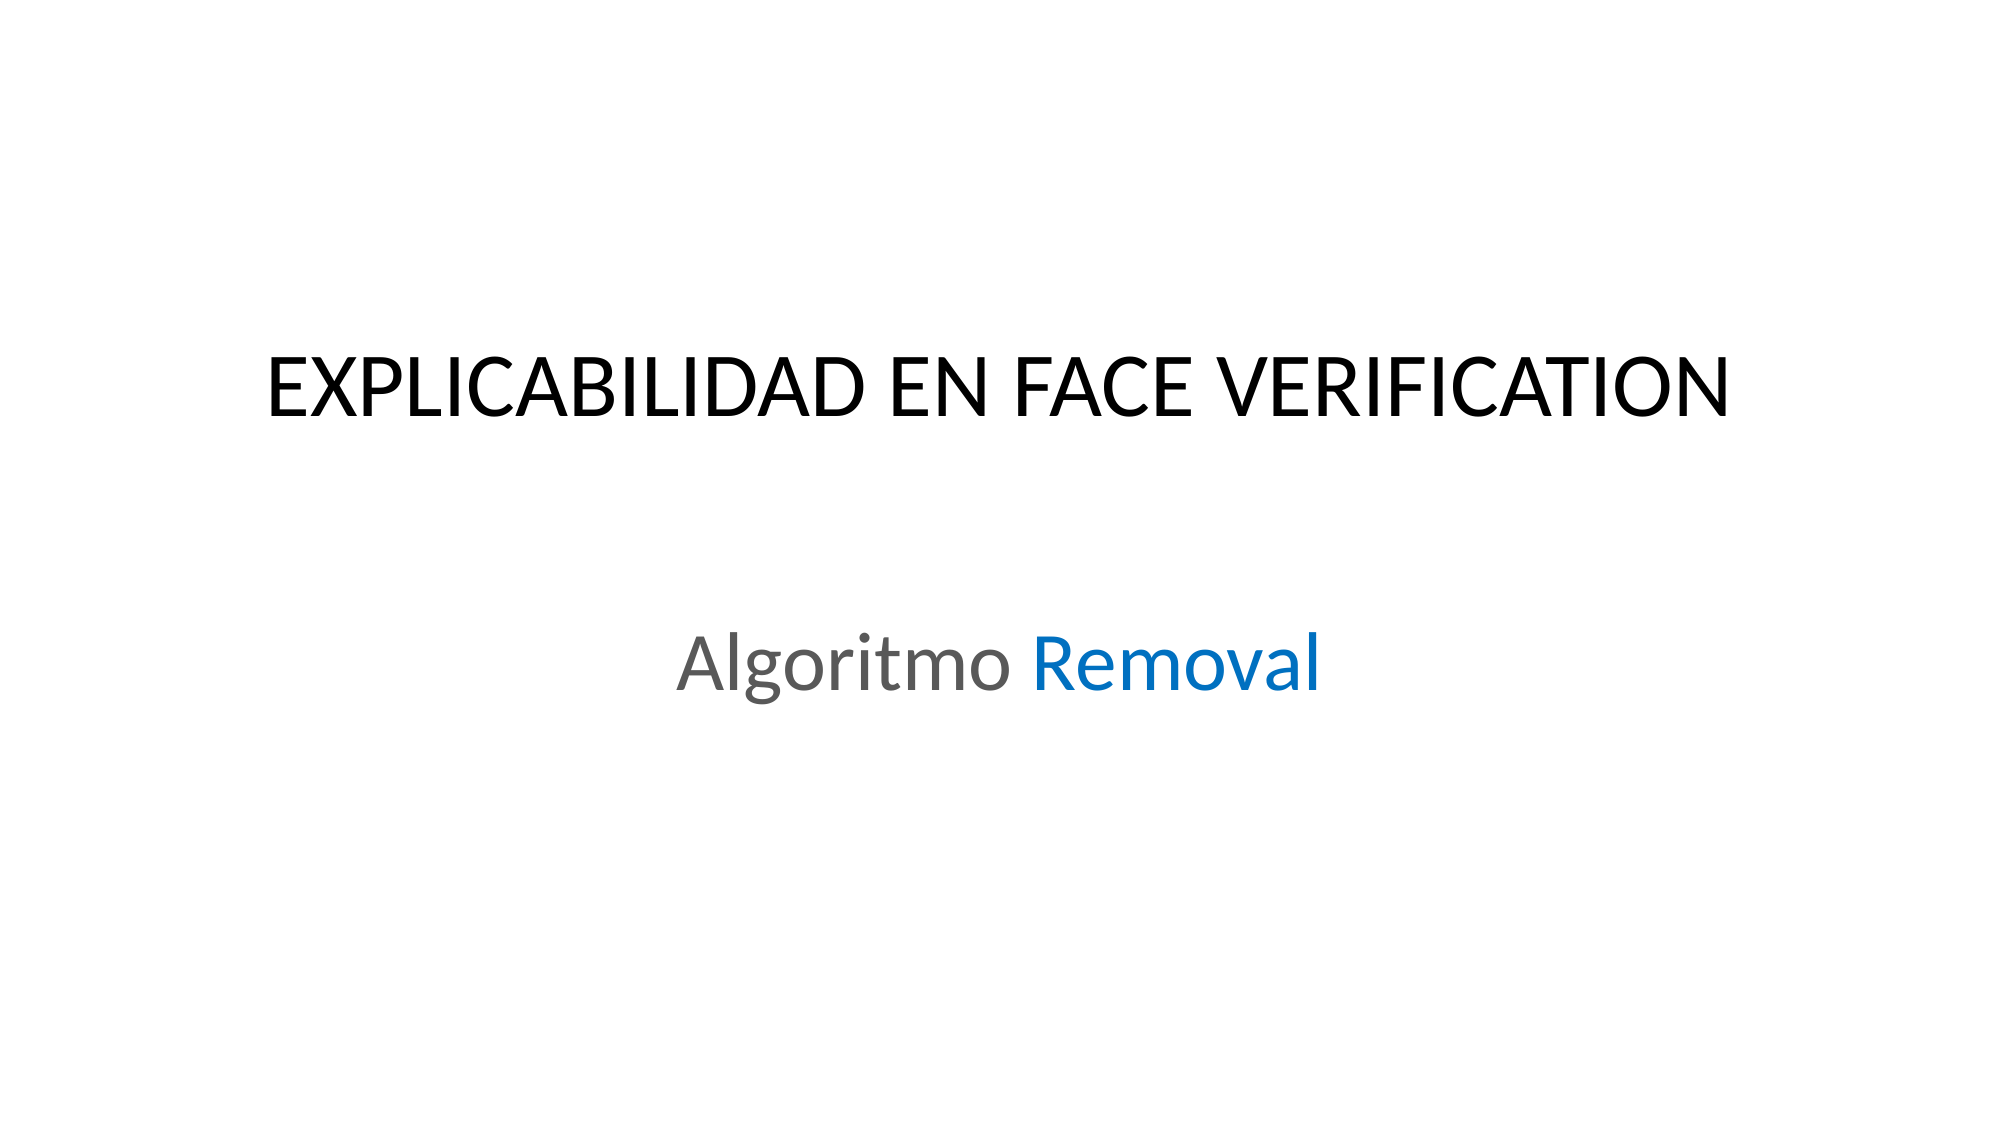

# EXPLICABILIDAD EN FACE VERIFICATION
Algoritmo Removal